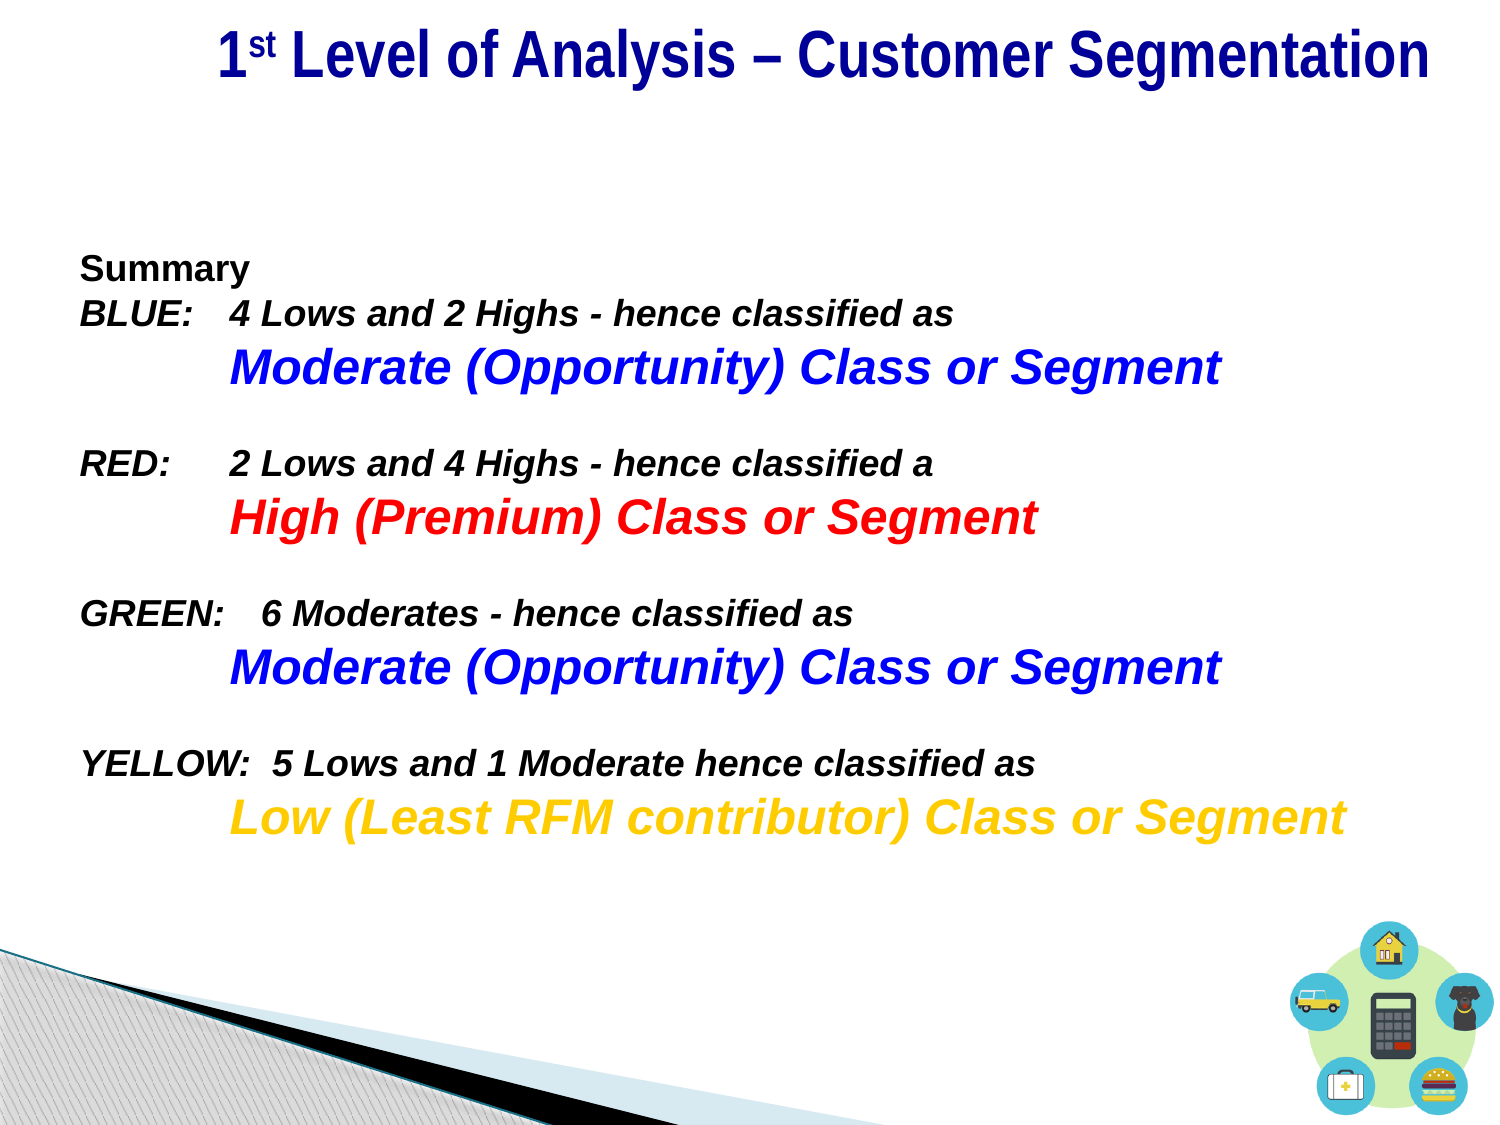

# 1st Level of Analysis – Customer Segmentation
Summary
BLUE:	4 Lows and 2 Highs - hence classified as
	Moderate (Opportunity) Class or Segment

RED:	2 Lows and 4 Highs - hence classified a
	High (Premium) Class or Segment

GREEN:	   6 Moderates - hence classified as
	Moderate (Opportunity) Class or Segment

YELLOW:  5 Lows and 1 Moderate hence classified as
	Low (Least RFM contributor) Class or Segment